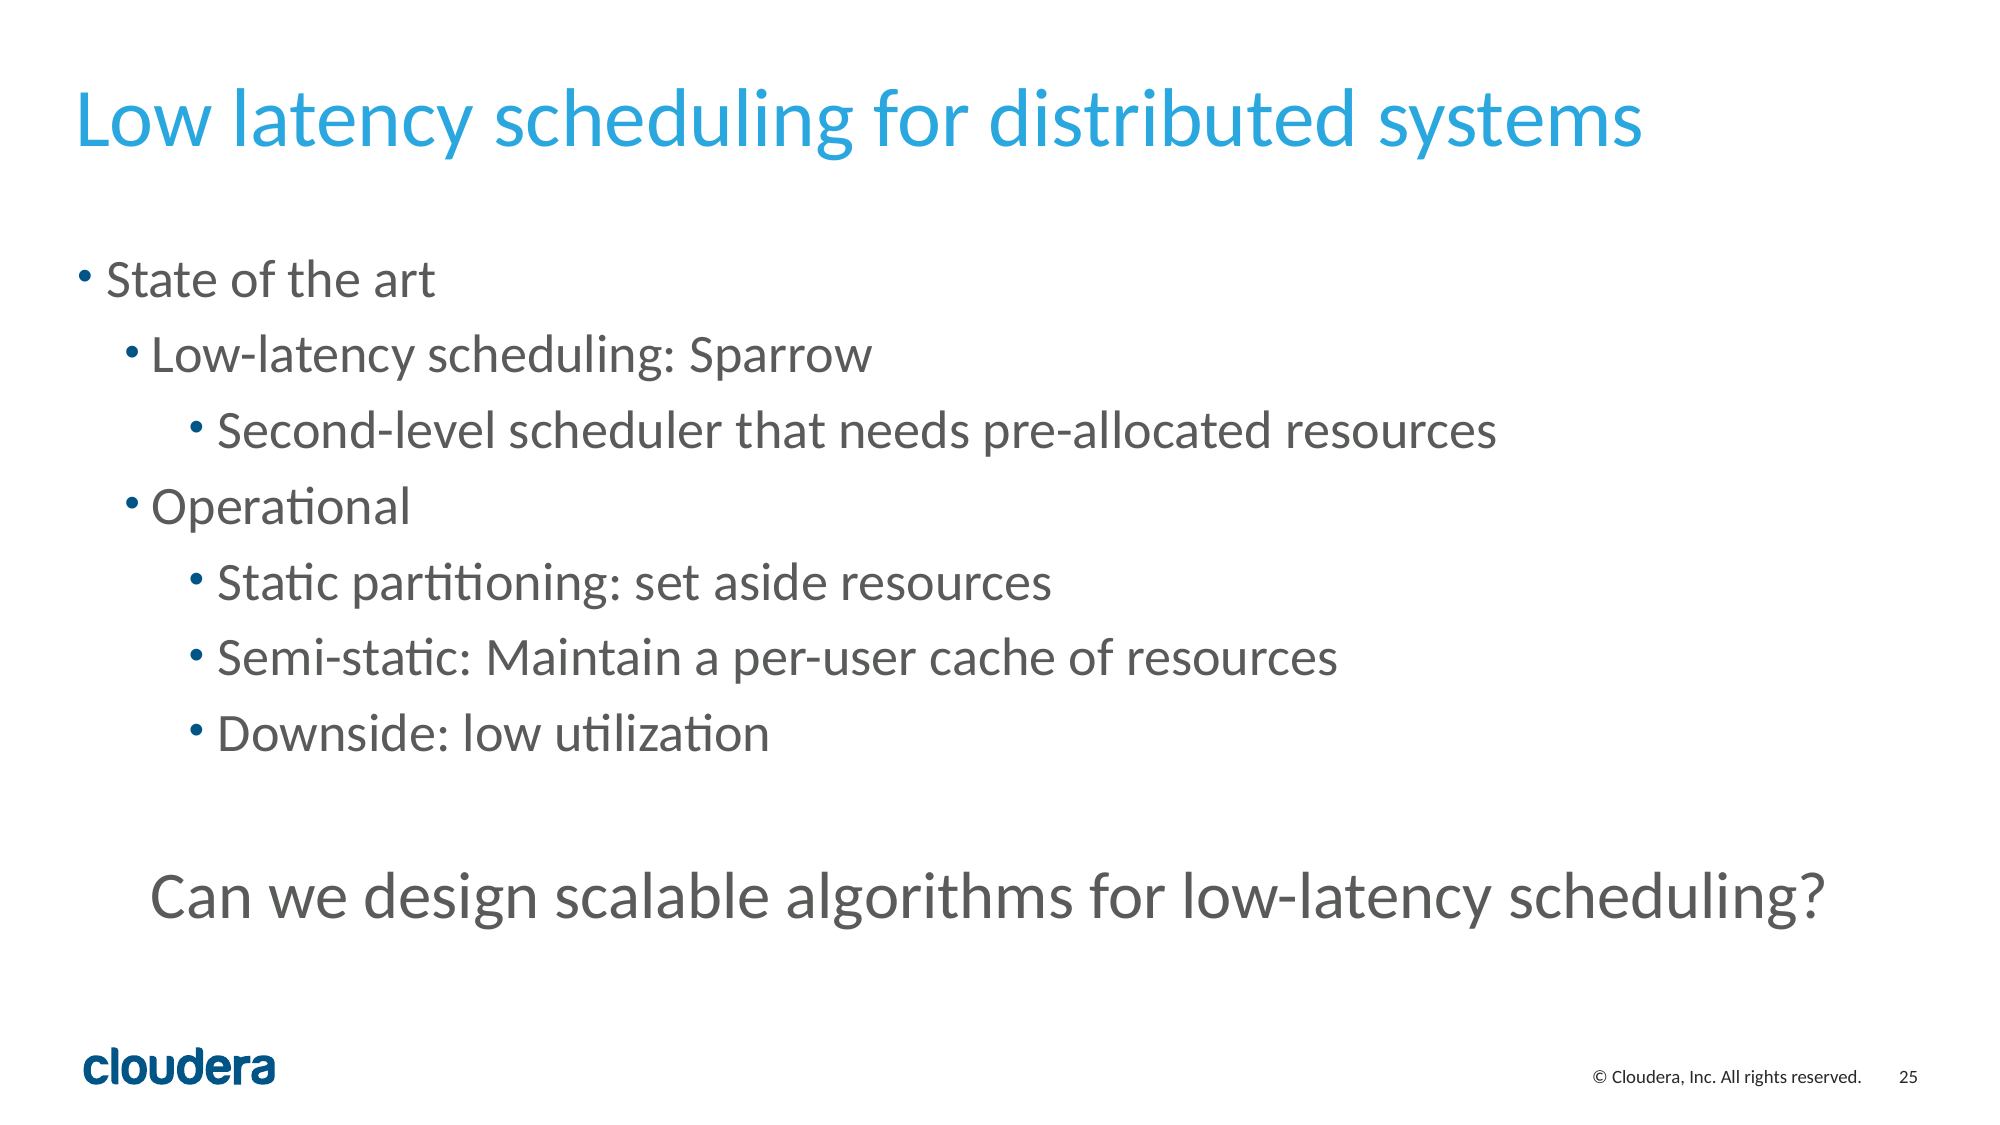

# Low latency scheduling for distributed systems
State of the art
Low-latency scheduling: Sparrow
Second-level scheduler that needs pre-allocated resources
Operational
Static partitioning: set aside resources
Semi-static: Maintain a per-user cache of resources
Downside: low utilization

Can we design scalable algorithms for low-latency scheduling?